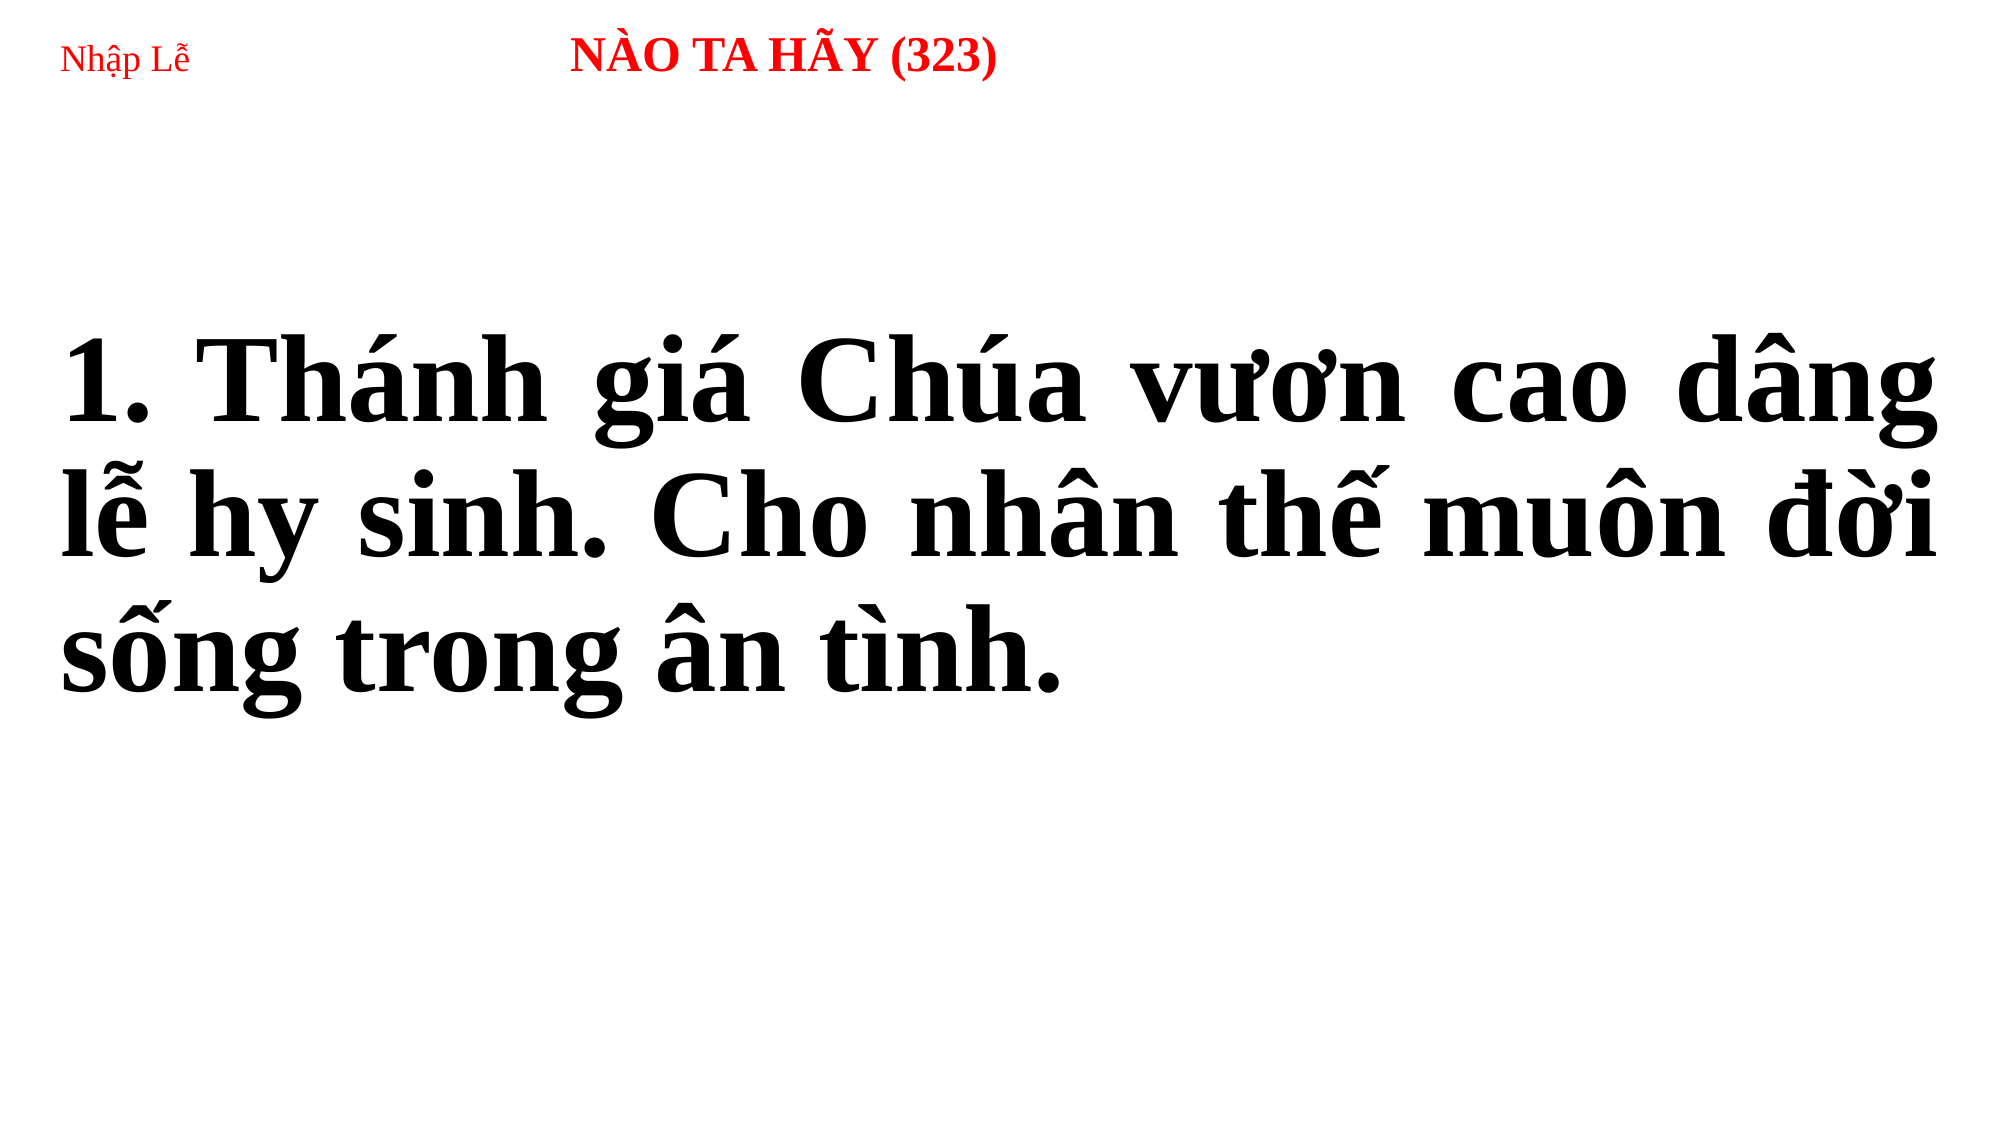

# Nhập Lễ                                        NÀO TA HÃY (323)
1. Thánh giá Chúa vươn cao dâng lễ hy sinh. Cho nhân thế muôn đời sống trong ân tình.